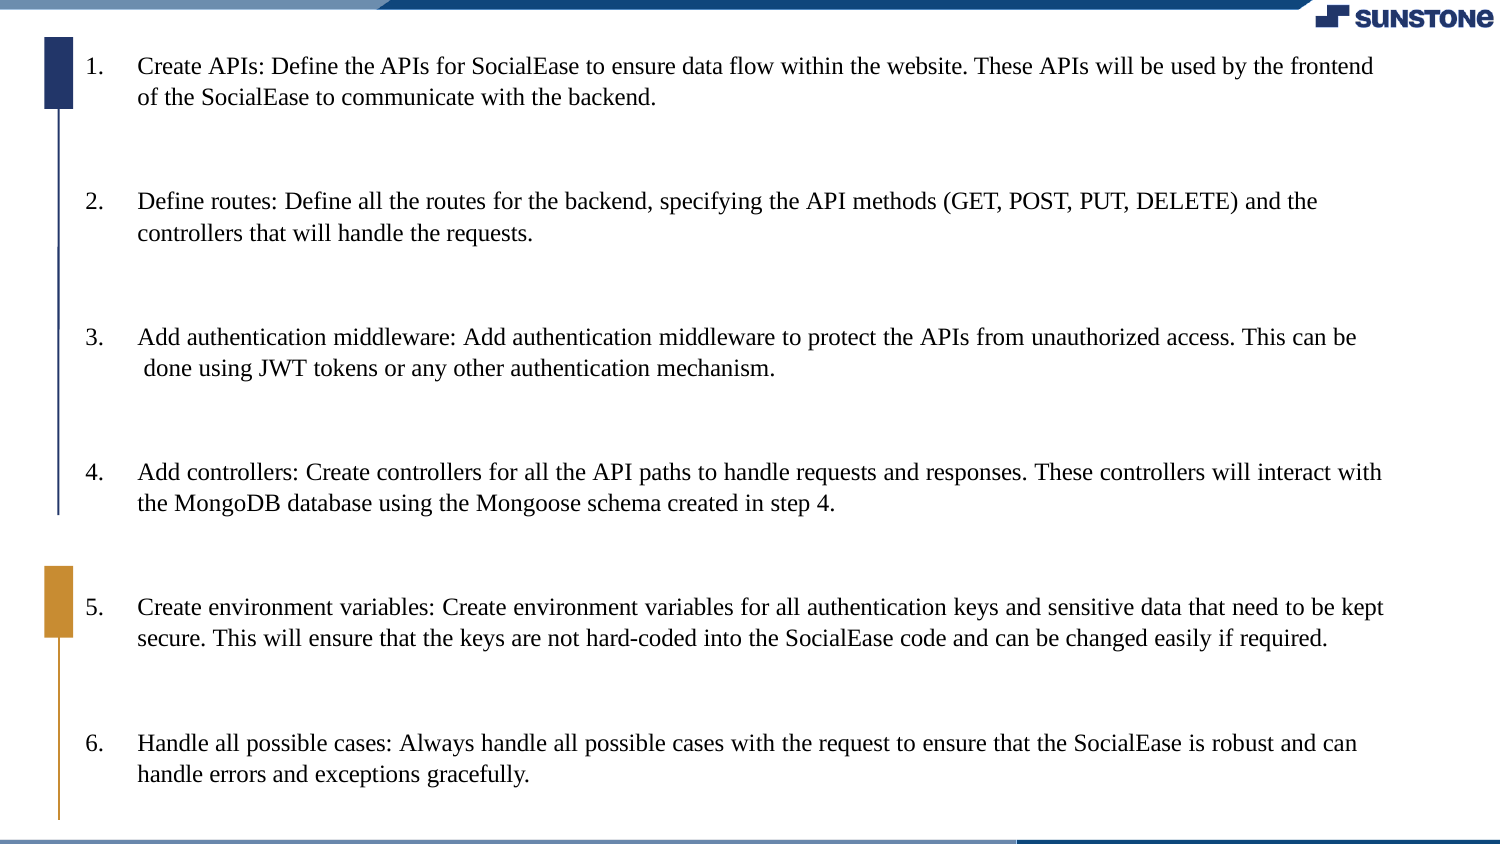

Create APIs: Define the APIs for SocialEase to ensure data flow within the website. These APIs will be used by the frontend  of the SocialEase to communicate with the backend.

Define routes: Define all the routes for the backend, specifying the API methods (GET, POST, PUT, DELETE) and the  controllers that will handle the requests.

Add authentication middleware: Add authentication middleware to protect the APIs from unauthorized access. This can be  done using JWT tokens or any other authentication mechanism.

Add controllers: Create controllers for all the API paths to handle requests and responses. These controllers will interact with  the MongoDB database using the Mongoose schema created in step 4.

Create environment variables: Create environment variables for all authentication keys and sensitive data that need to be kept  secure. This will ensure that the keys are not hard-coded into the SocialEase code and can be changed easily if required.

Handle all possible cases: Always handle all possible cases with the request to ensure that the SocialEase is robust and can  handle errors and exceptions gracefully.